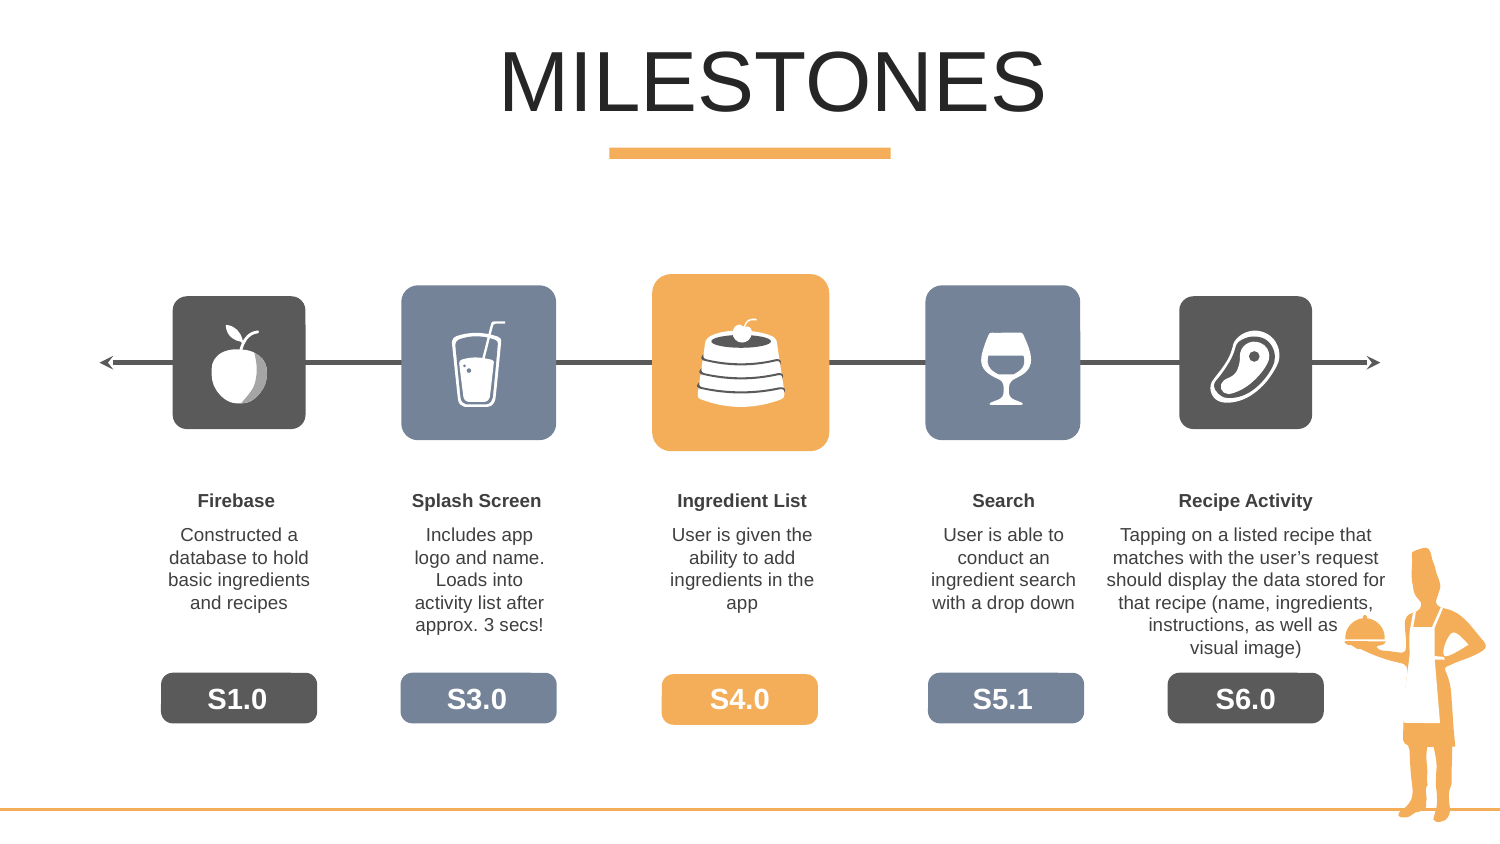

MILESTONES

Firebase
Constructed a database to hold basic ingredients and recipes
Splash Screen
Includes app logo and name. Loads into activity list after approx. 3 secs!
Ingredient List
User is given the ability to add ingredients in the app

Search
User is able to conduct an ingredient search with a drop down
Recipe Activity
Tapping on a listed recipe that matches with the user’s request should display the data stored for that recipe (name, ingredients, instructions, as well as
visual image)
S1.0
S3.0
S4.0
S5.1
S6.0